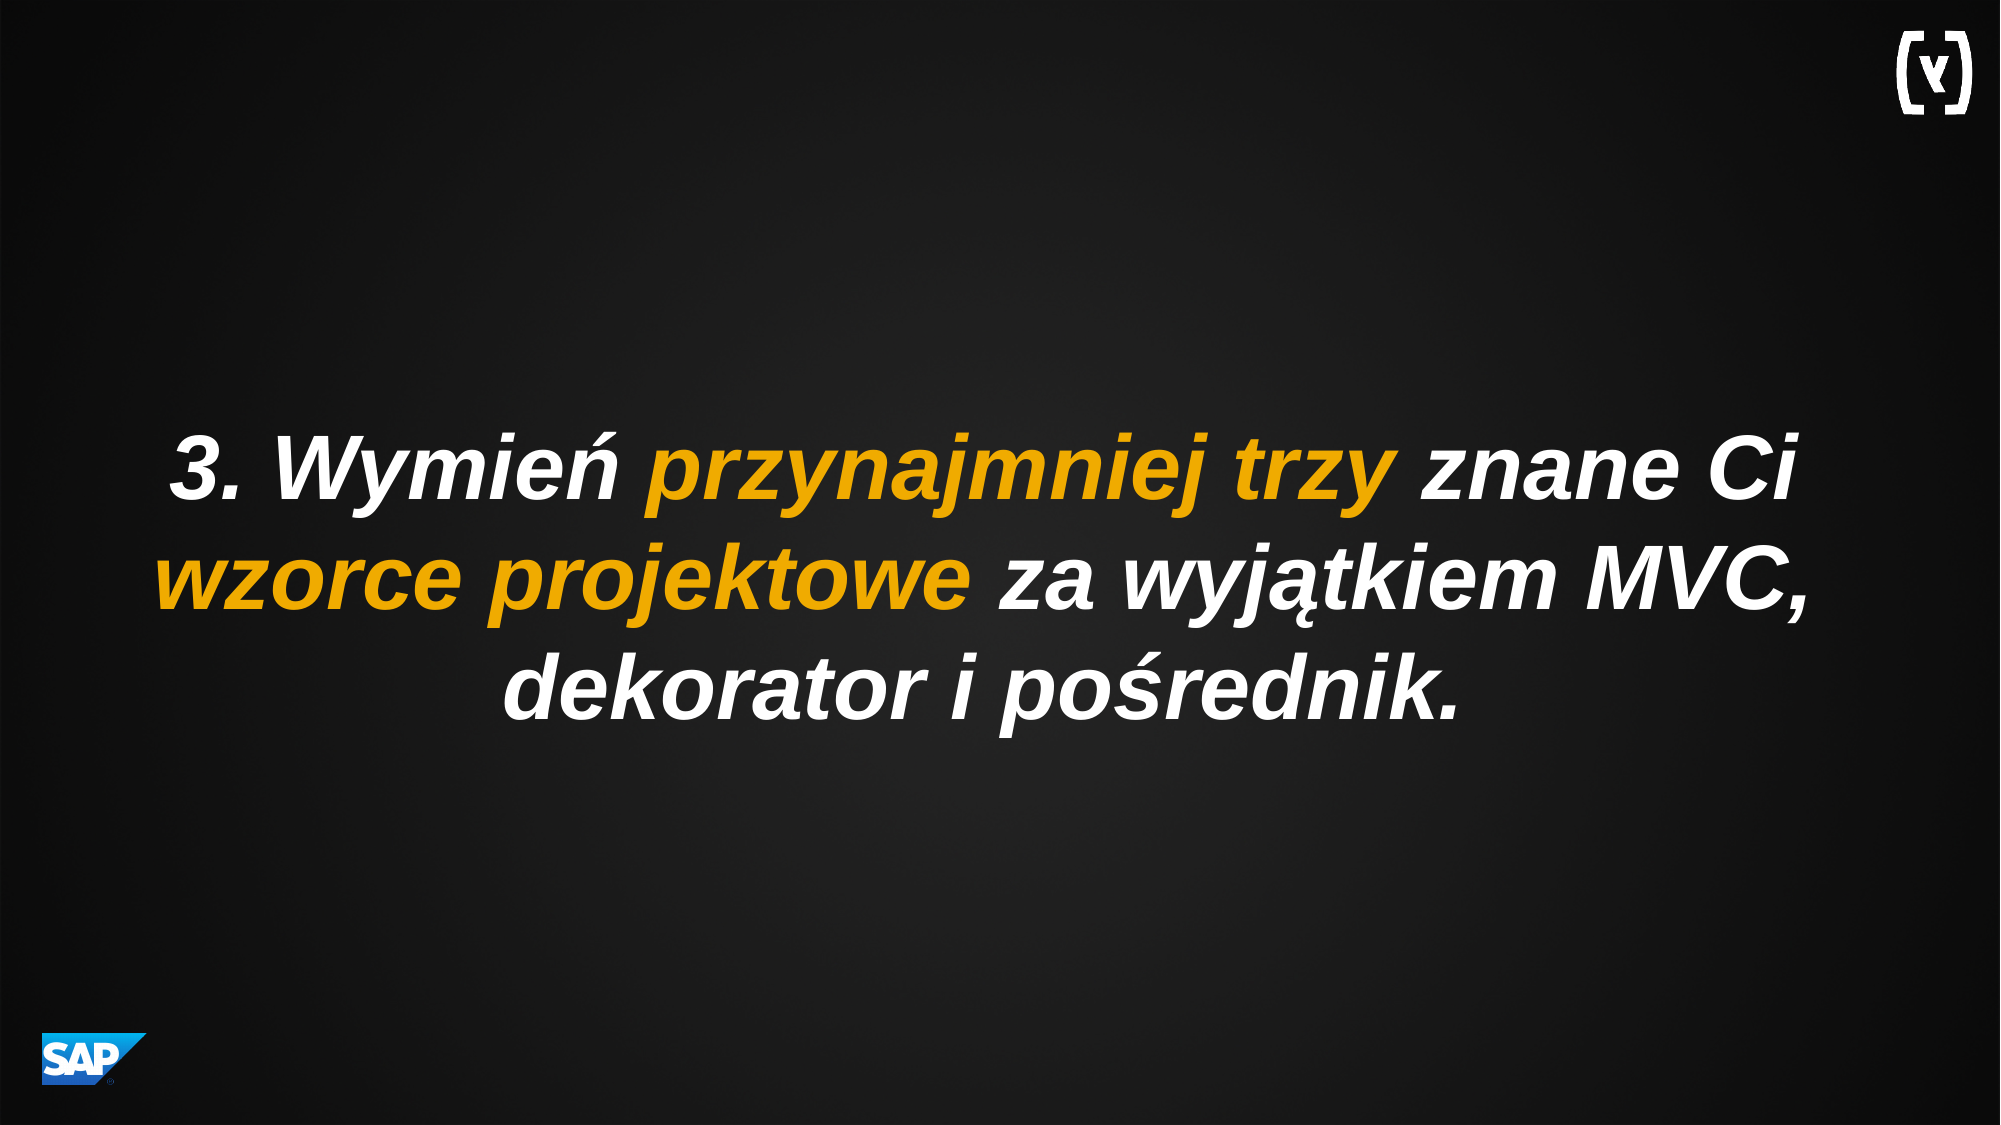

3. Wymień przynajmniej trzy znane Ci wzorce projektowe za wyjątkiem MVC, dekorator i pośrednik.